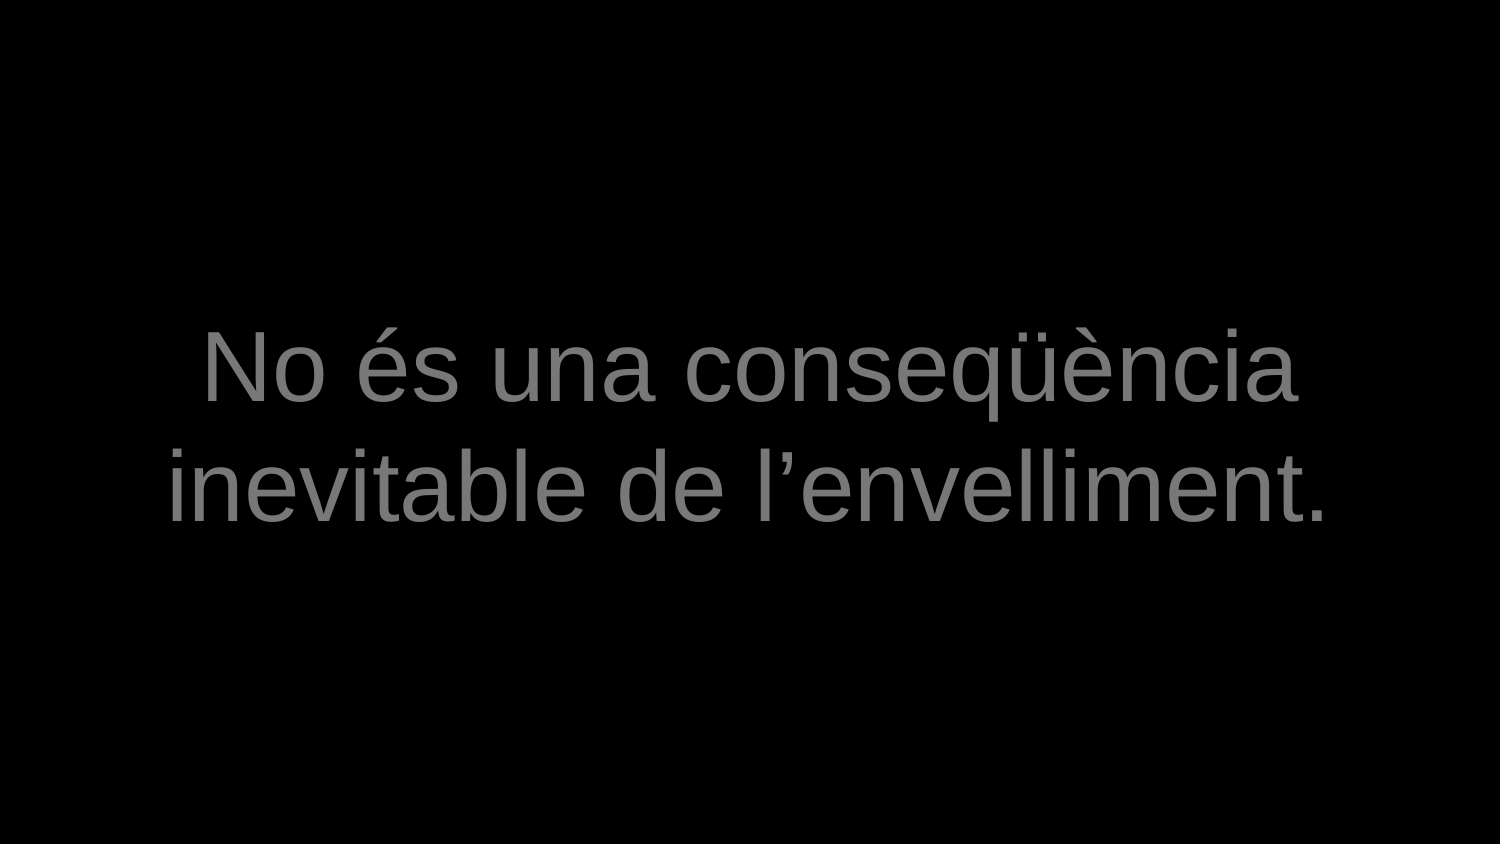

No és una conseqüència
inevitable de l’envelliment.